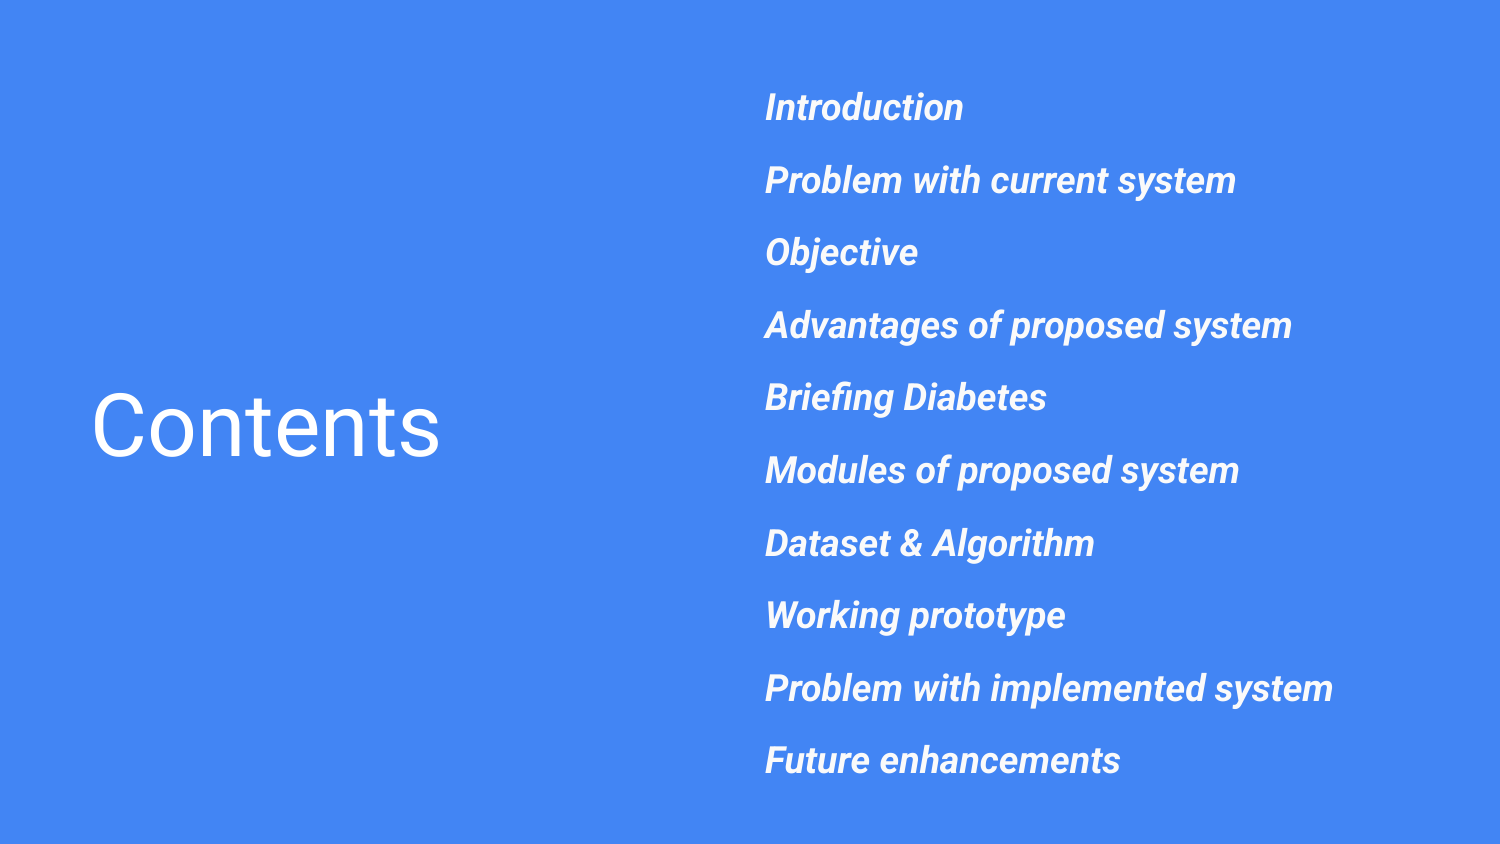

Introduction
Problem with current system
Objective
Advantages of proposed system
Briefing Diabetes
Modules of proposed system
Dataset & Algorithm
Working prototype
Problem with implemented system
Future enhancements

# Contents